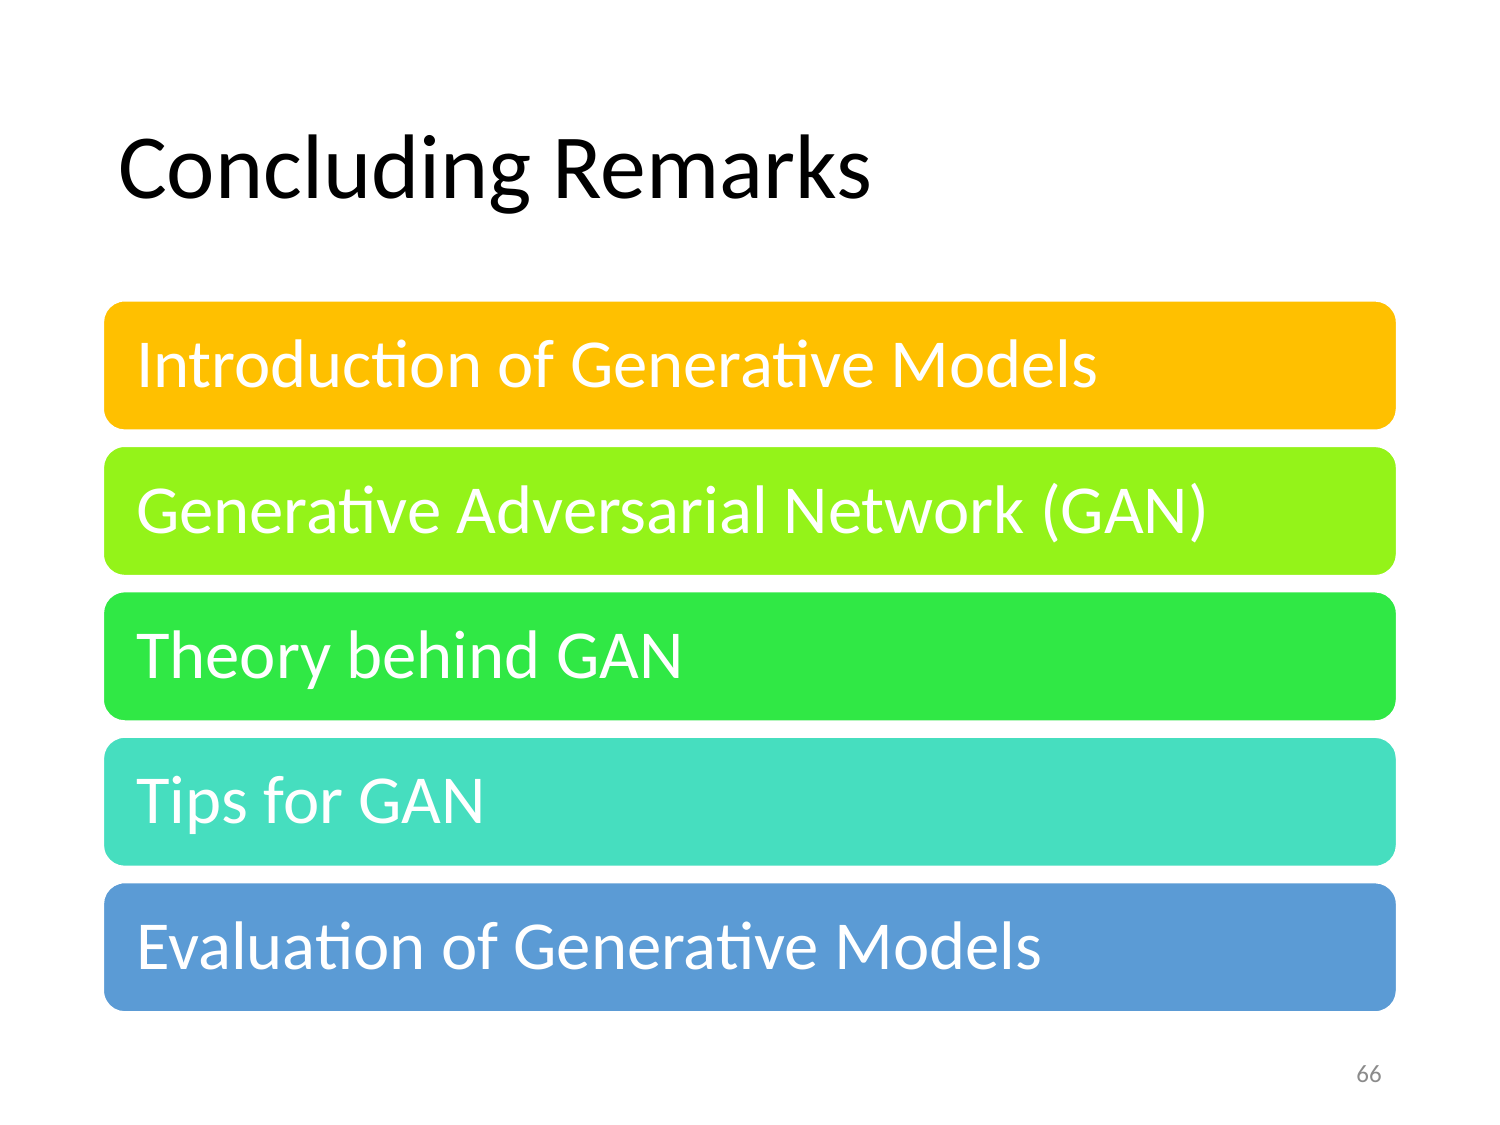

# Concluding Remarks
Introduction of Generative Models
Generative Adversarial Network (GAN)
Theory behind GAN
Tips for GAN
Evaluation of Generative Models
66